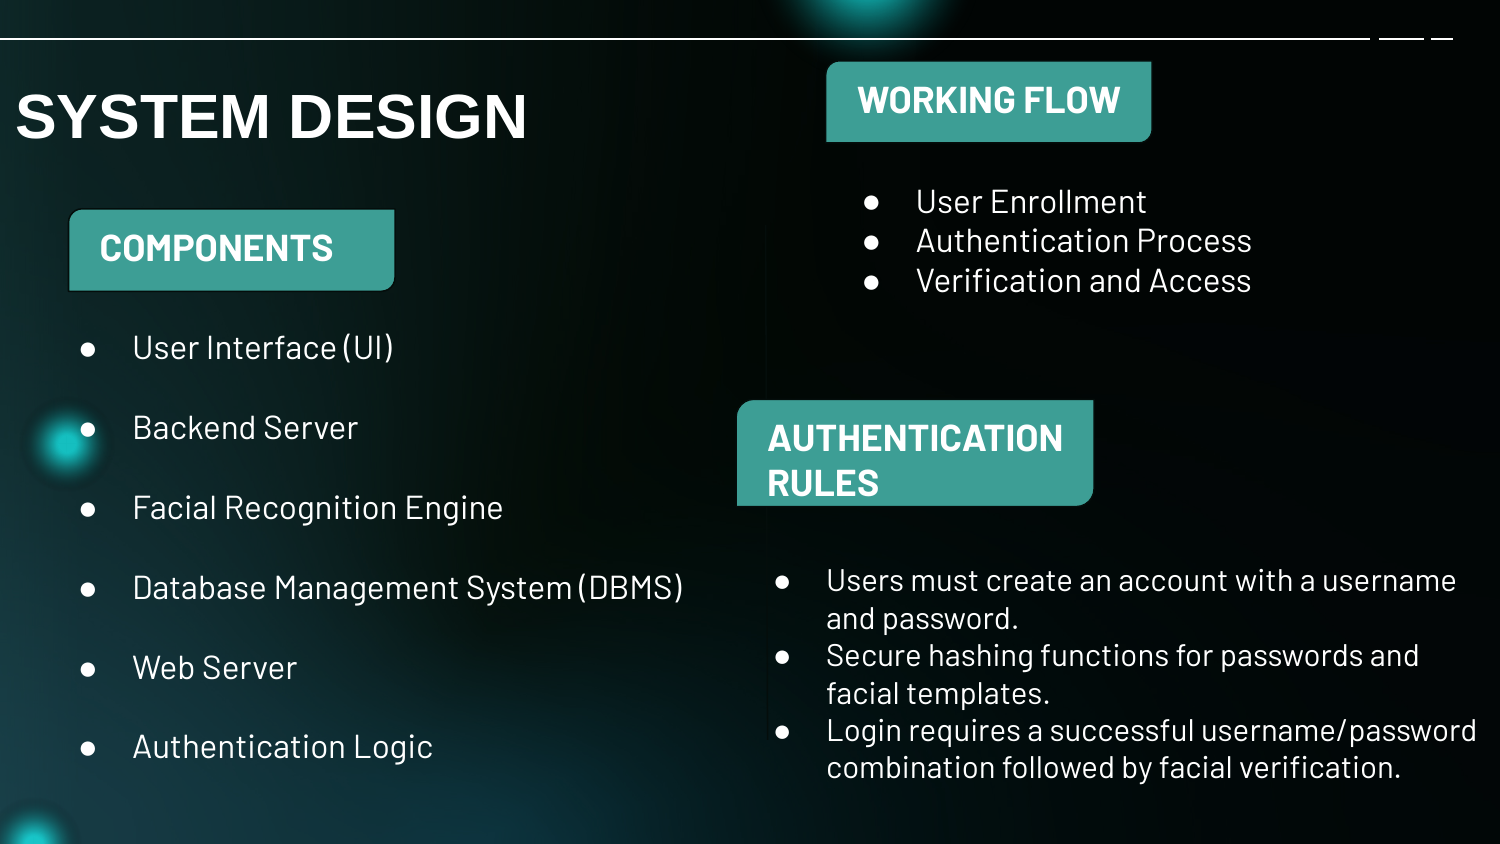

# SYSTEM DESIGN

WORKING FLOW
User Enrollment
Authentication Process
Verification and Access

COMPONENTS
User Interface (UI)

Backend Server

Facial Recognition Engine

Database Management System (DBMS)

Web Server

Authentication Logic

AUTHENTICATION RULES
Users must create an account with a username and password.
Secure hashing functions for passwords and facial templates.
Login requires a successful username/password combination followed by facial verification.